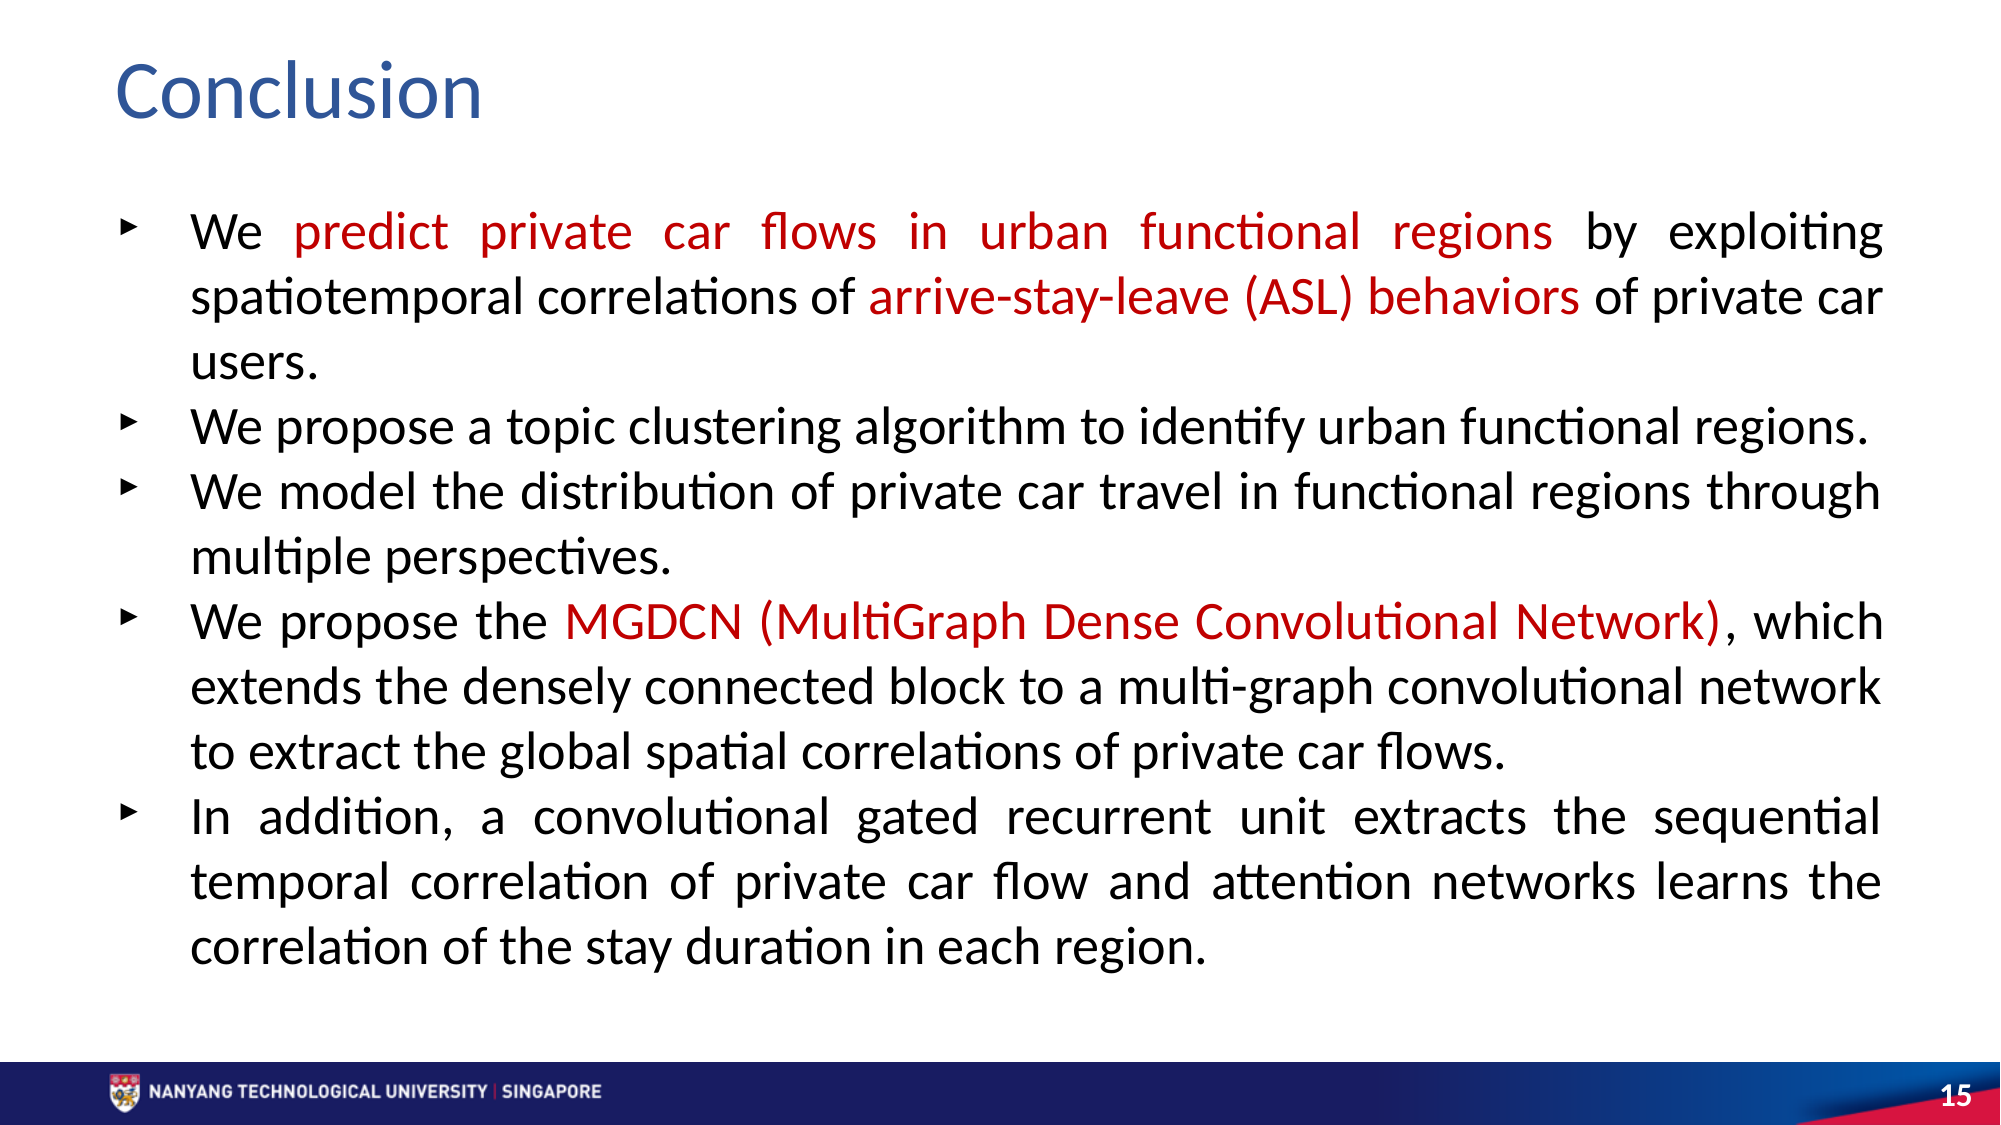

Conclusion

We predict private car flows in urban functional regions by exploiting spatiotemporal correlations of arrive-stay-leave (ASL) behaviors of private car users.
We propose a topic clustering algorithm to identify urban functional regions.
We model the distribution of private car travel in functional regions through multiple perspectives.
We propose the MGDCN (MultiGraph Dense Convolutional Network), which extends the densely connected block to a multi-graph convolutional network to extract the global spatial correlations of private car flows.
In addition, a convolutional gated recurrent unit extracts the sequential temporal correlation of private car flow and attention networks learns the correlation of the stay duration in each region.
15